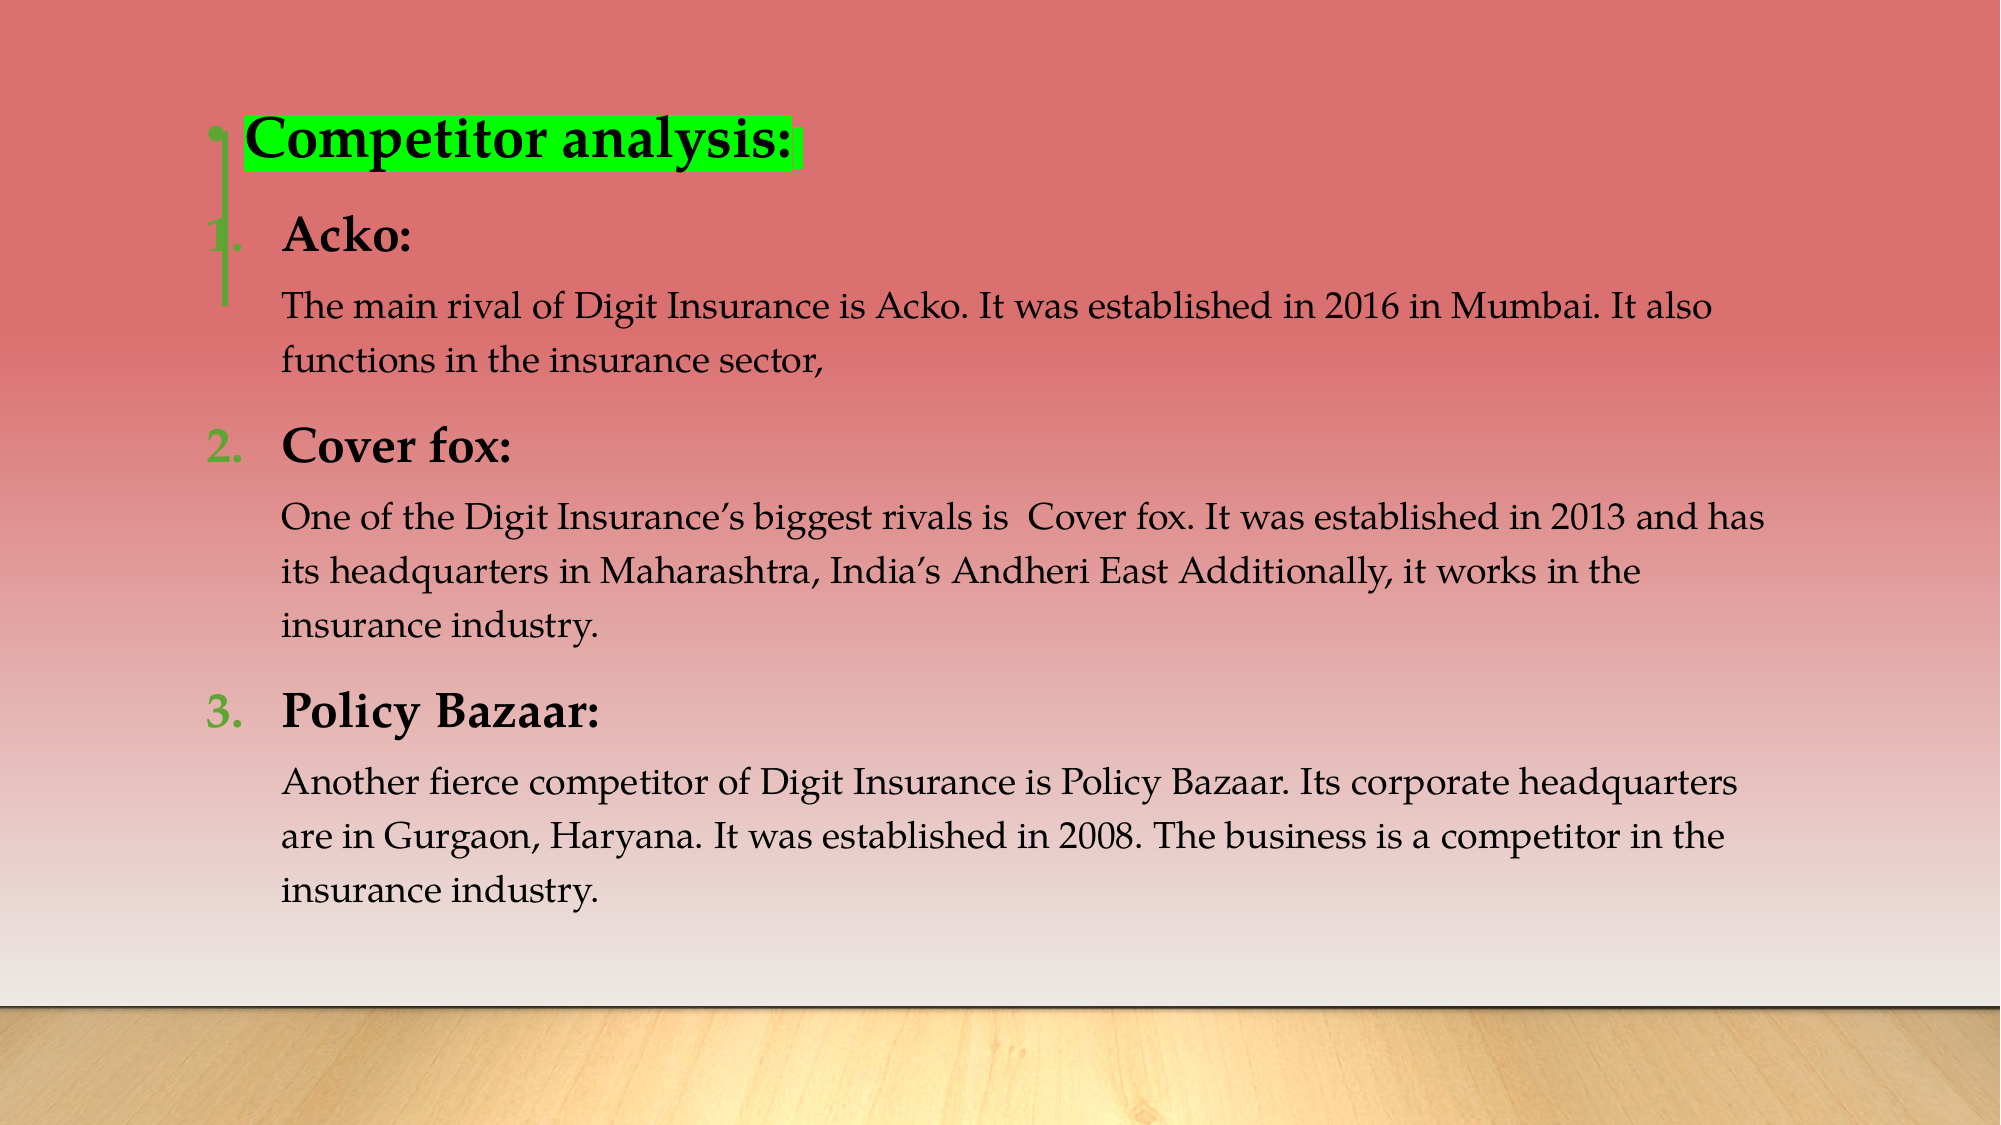

Competitor analysis:
Acko:
The main rival of Digit Insurance is Acko. It was established in 2016 in Mumbai. It also functions in the insurance sector,
Cover fox:
One of the Digit Insurance’s biggest rivals is  Cover fox. It was established in 2013 and has its headquarters in Maharashtra, India’s Andheri East Additionally, it works in the insurance industry.
Policy Bazaar:
Another fierce competitor of Digit Insurance is Policy Bazaar. Its corporate headquarters are in Gurgaon, Haryana. It was established in 2008. The business is a competitor in the insurance industry.